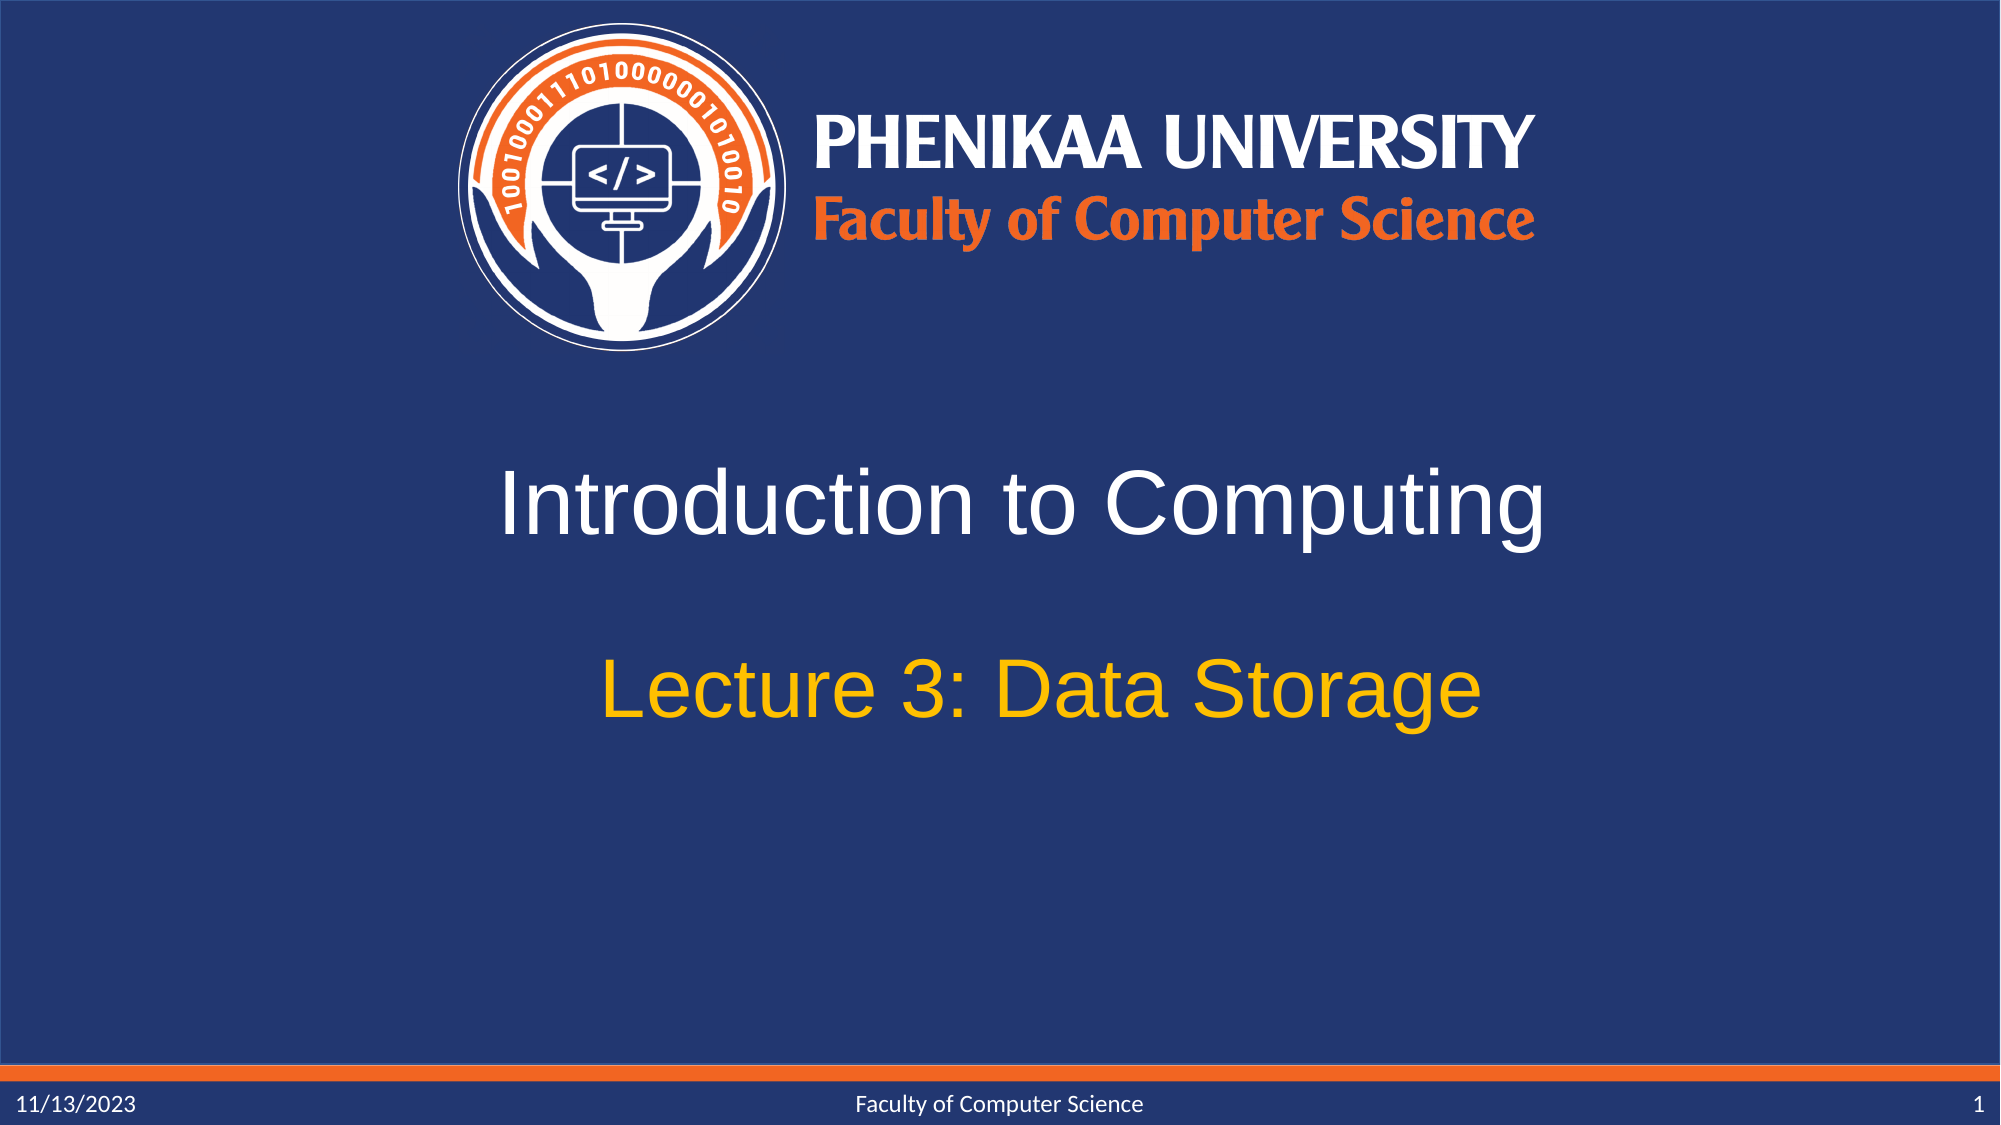

# Introduction to Computing
Lecture 3: Data Storage
11/13/2023
Faculty of Computer Science
1